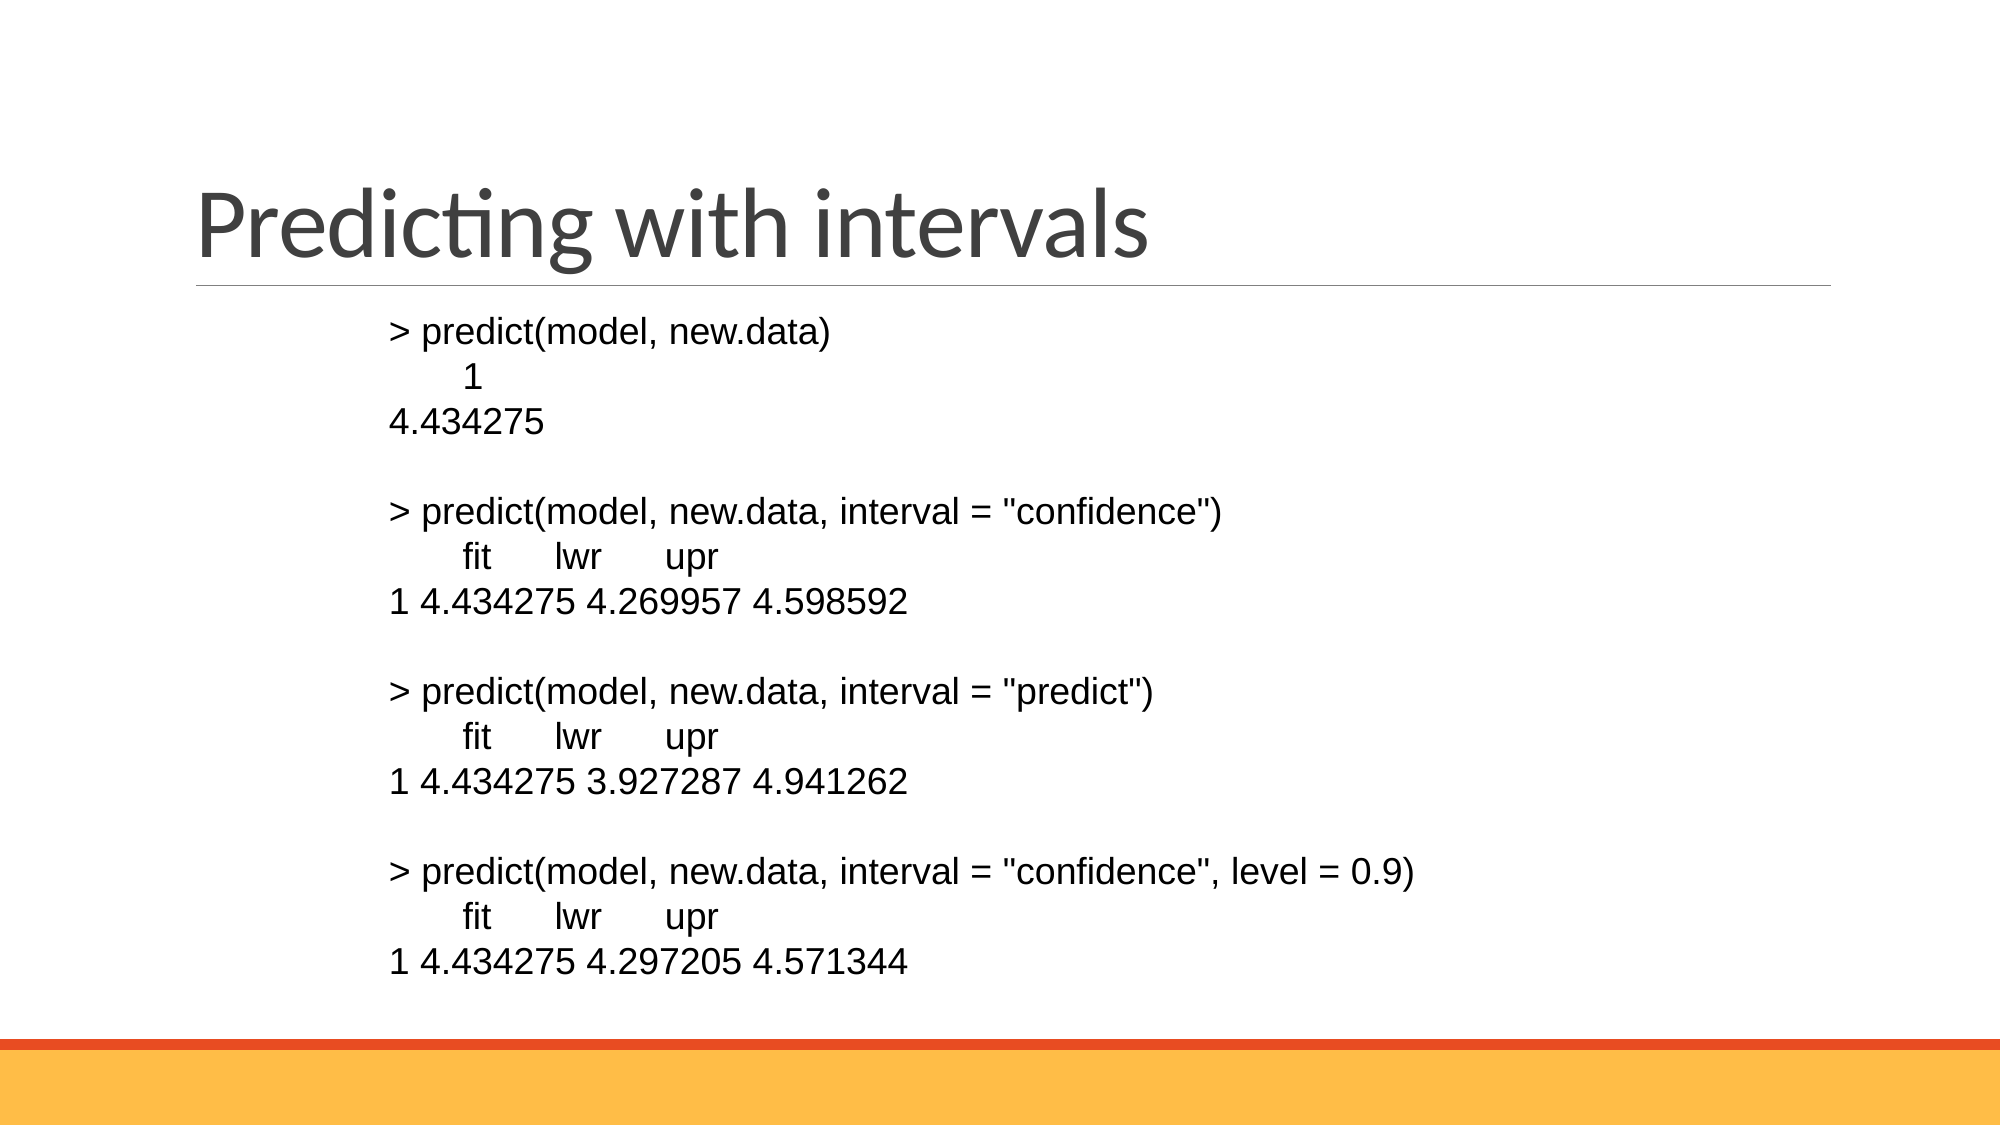

# Predicting with intervals
> predict(model, new.data)
       1
4.434275

> predict(model, new.data, interval = "confidence")
       fit      lwr      upr
1 4.434275 4.269957 4.598592

> predict(model, new.data, interval = "predict")
       fit      lwr      upr
1 4.434275 3.927287 4.941262

> predict(model, new.data, interval = "confidence", level = 0.9)
       fit      lwr      upr
1 4.434275 4.297205 4.571344